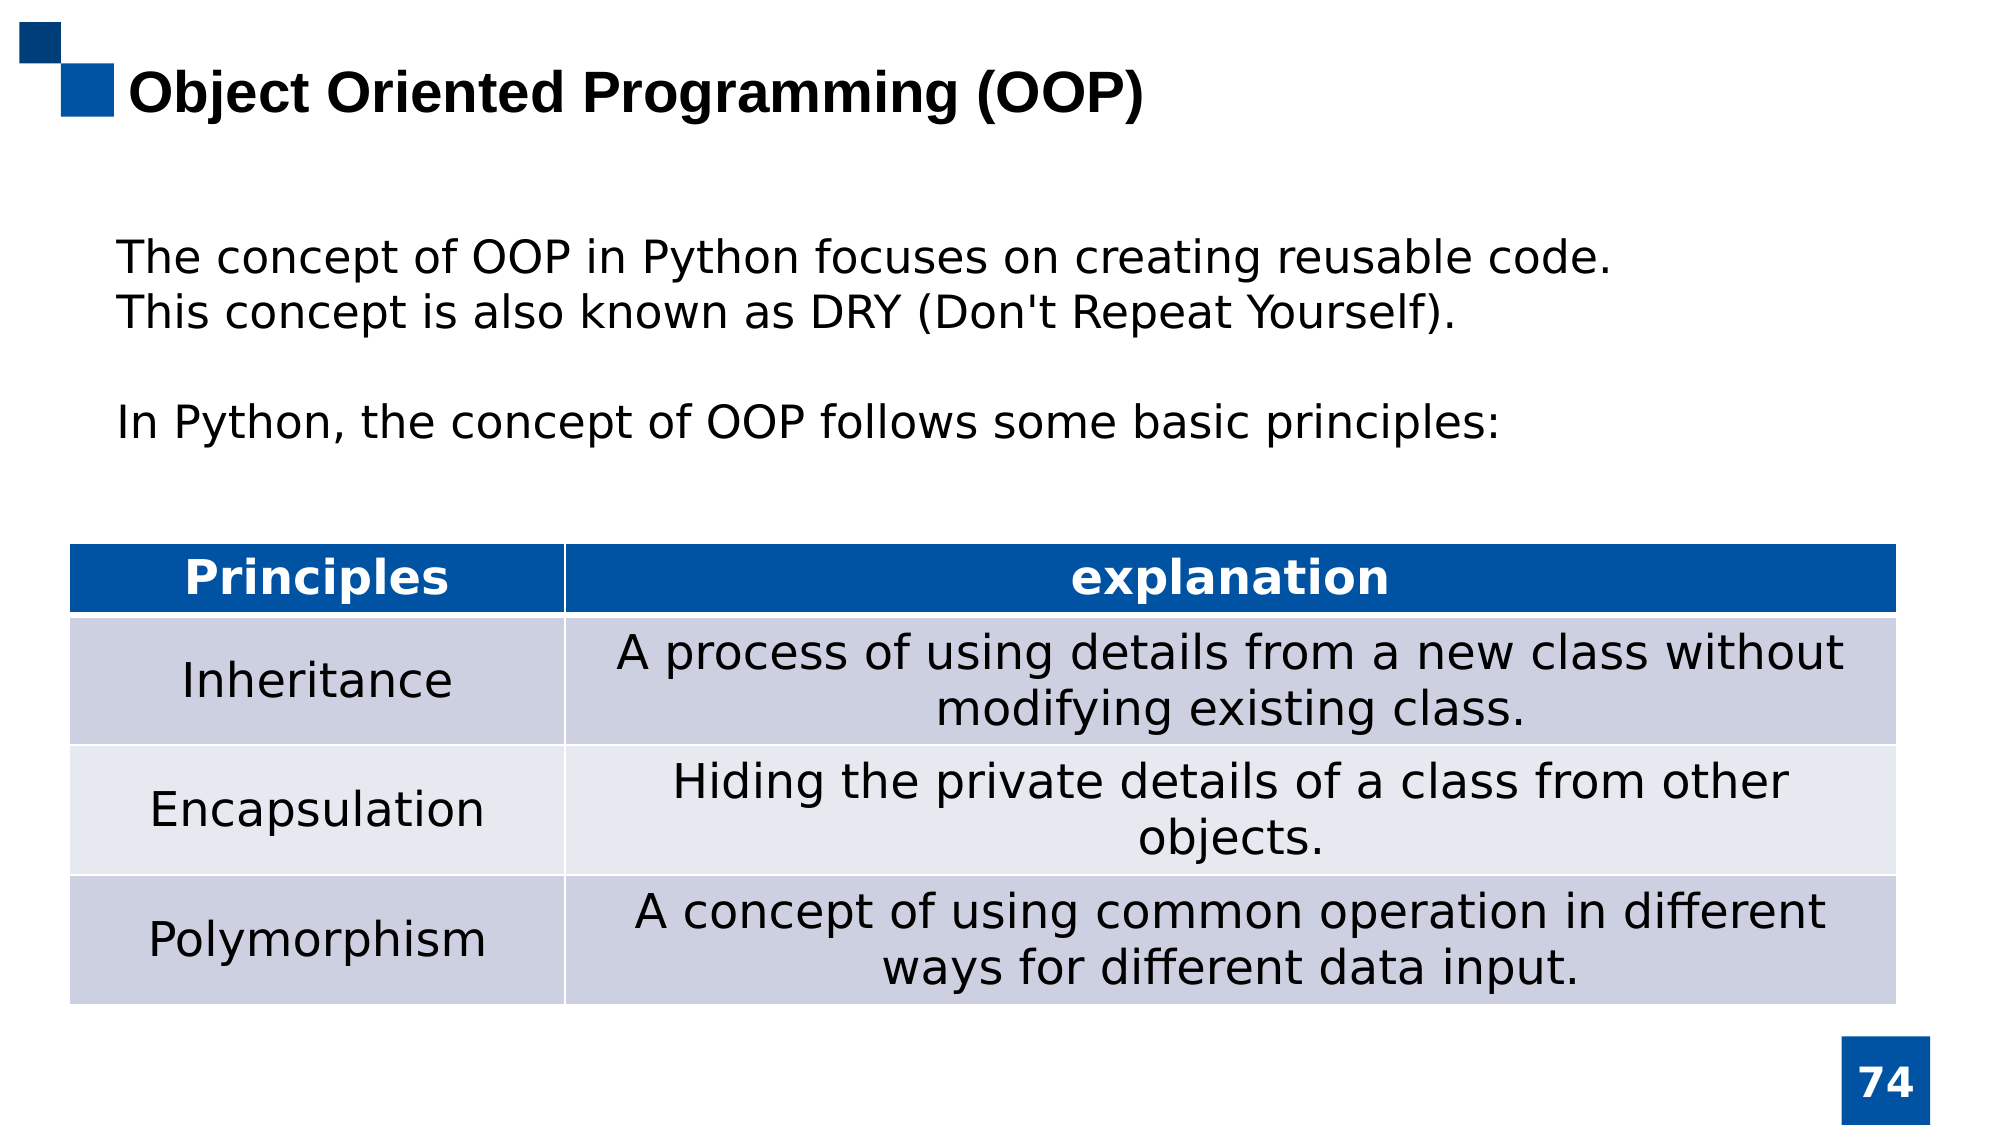

Object Oriented Programming (OOP)
The concept of OOP in Python focuses on creating reusable code.
This concept is also known as DRY (Don't Repeat Yourself).

In Python, the concept of OOP follows some basic principles:

| Principles | explanation |
| --- | --- |
| Inheritance | A process of using details from a new class without modifying existing class. |
| Encapsulation | Hiding the private details of a class from other objects. |
| Polymorphism | A concept of using common operation in different ways for different data input. |
74